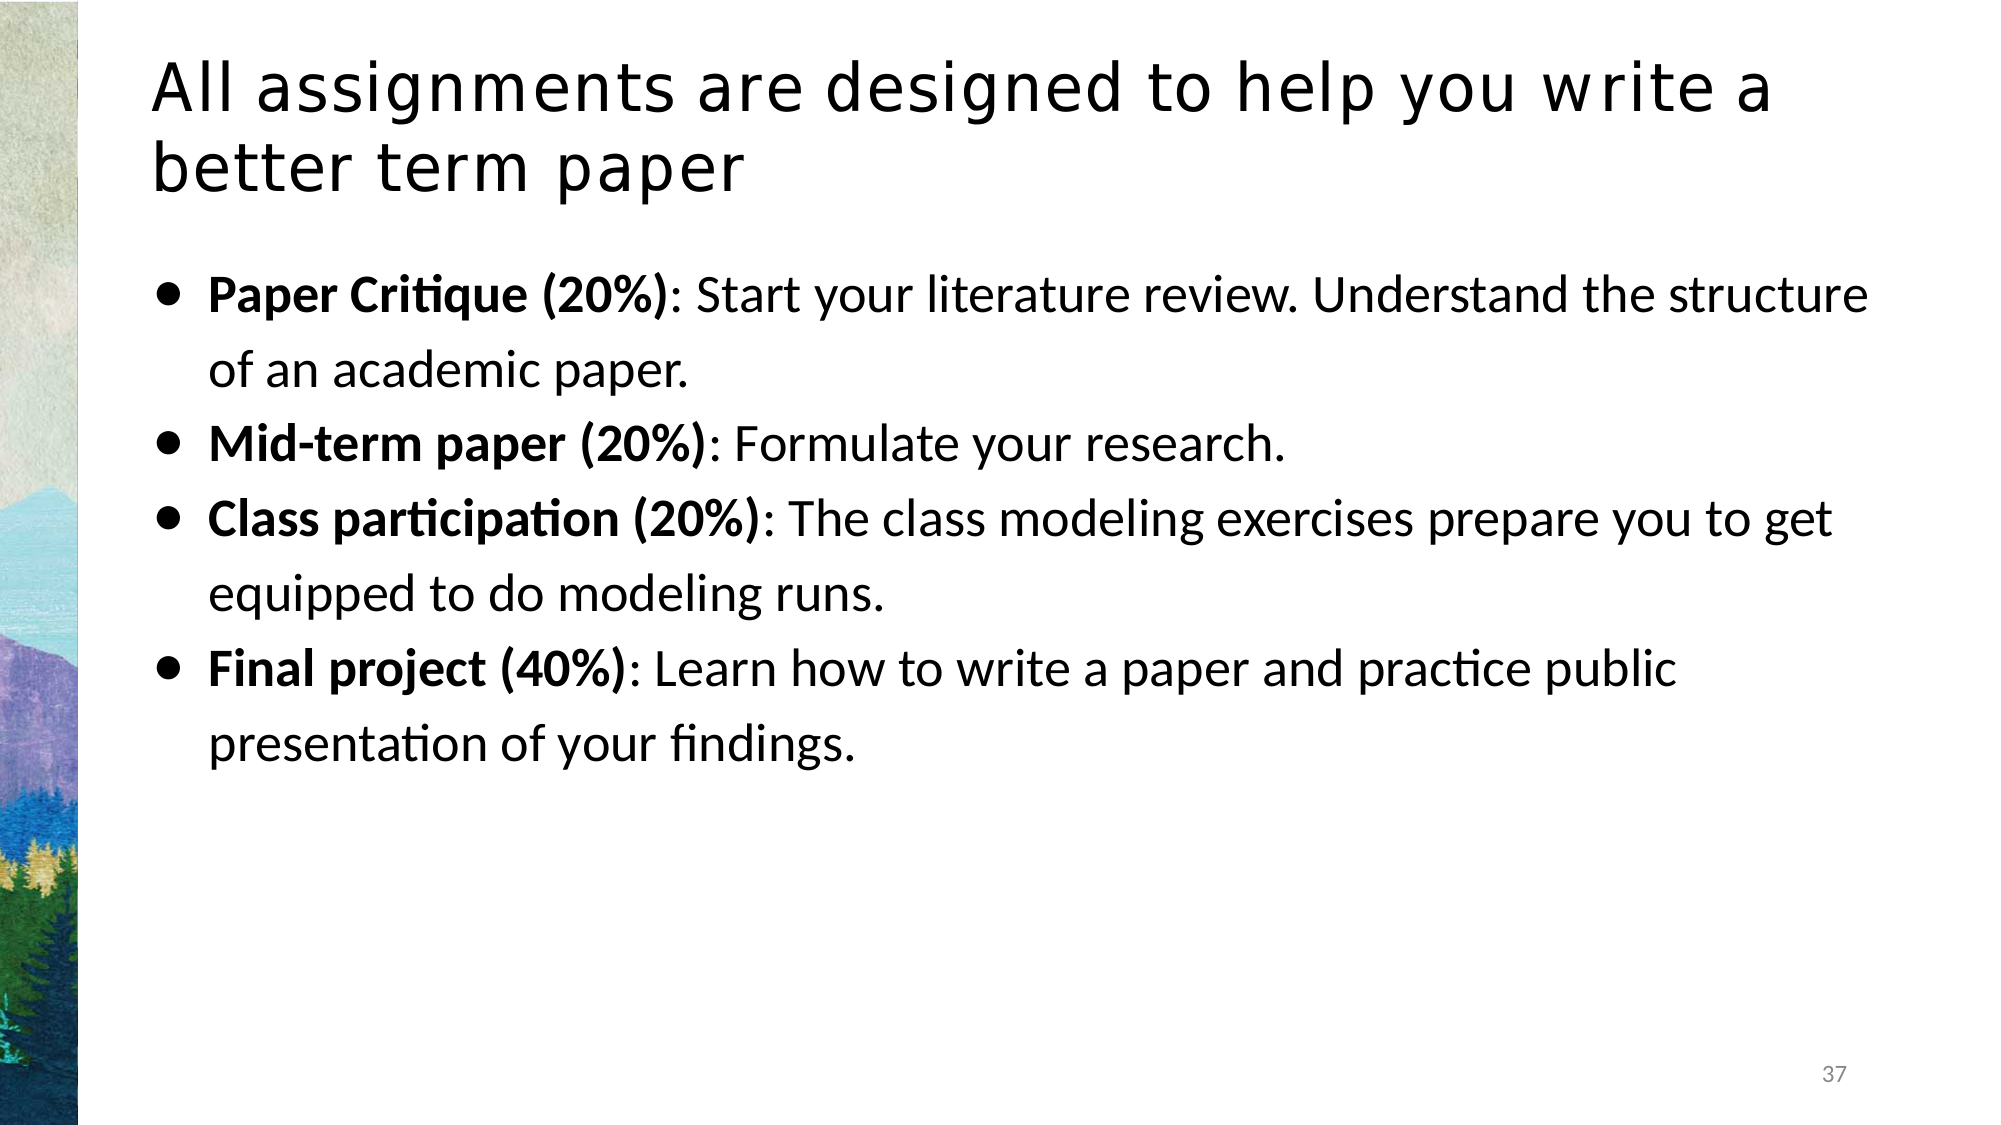

# All assignments are designed to help you write a better term paper
Paper Critique (20%): Start your literature review. Understand the structure of an academic paper.
Mid-term paper (20%): Formulate your research.
Class participation (20%): The class modeling exercises prepare you to get equipped to do modeling runs.
Final project (40%): Learn how to write a paper and practice public presentation of your findings.